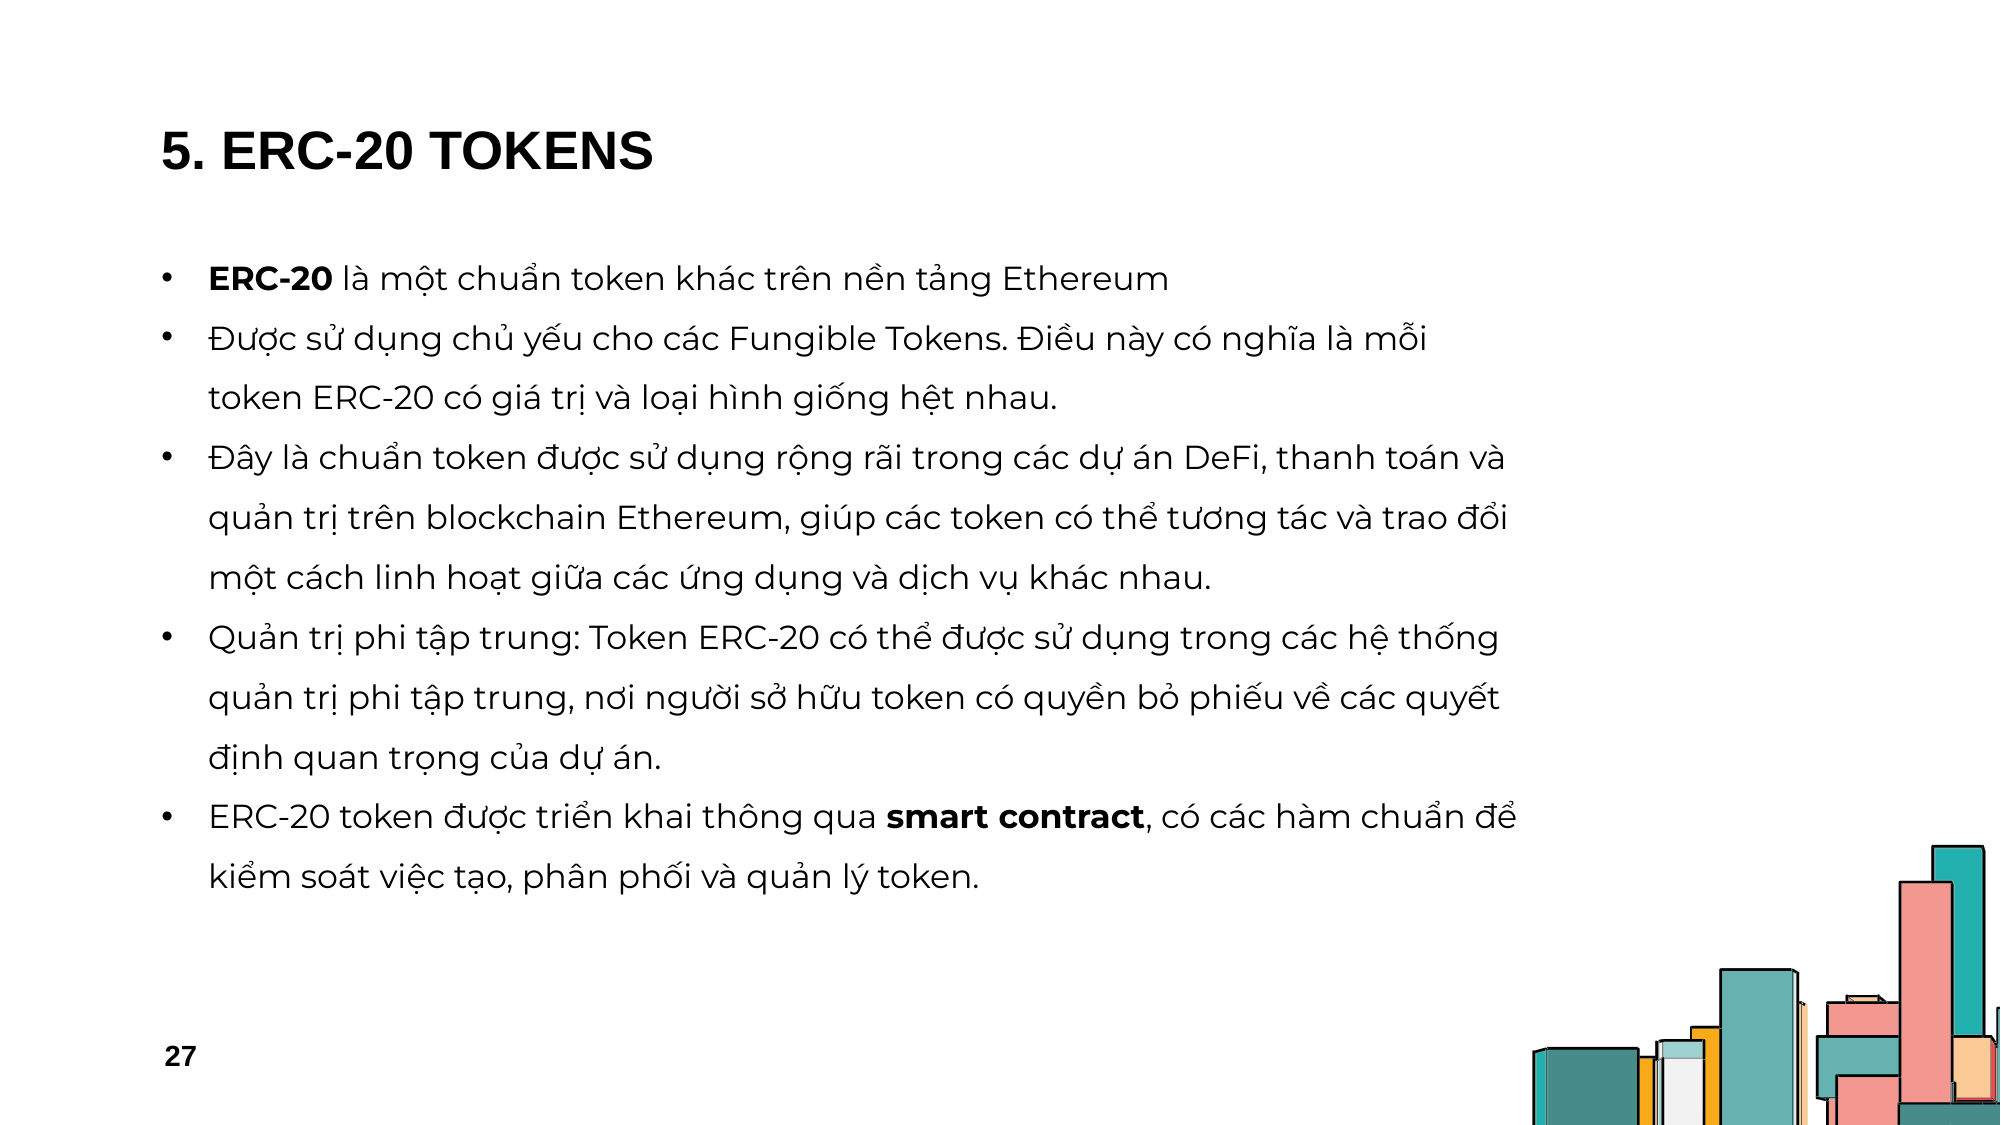

# 5. ERC-20 tokens
ERC-20 là một chuẩn token khác trên nền tảng Ethereum
Được sử dụng chủ yếu cho các Fungible Tokens. Điều này có nghĩa là mỗi token ERC-20 có giá trị và loại hình giống hệt nhau.
Đây là chuẩn token được sử dụng rộng rãi trong các dự án DeFi, thanh toán và quản trị trên blockchain Ethereum, giúp các token có thể tương tác và trao đổi một cách linh hoạt giữa các ứng dụng và dịch vụ khác nhau.
Quản trị phi tập trung: Token ERC-20 có thể được sử dụng trong các hệ thống quản trị phi tập trung, nơi người sở hữu token có quyền bỏ phiếu về các quyết định quan trọng của dự án.
ERC-20 token được triển khai thông qua smart contract, có các hàm chuẩn để kiểm soát việc tạo, phân phối và quản lý token.
27